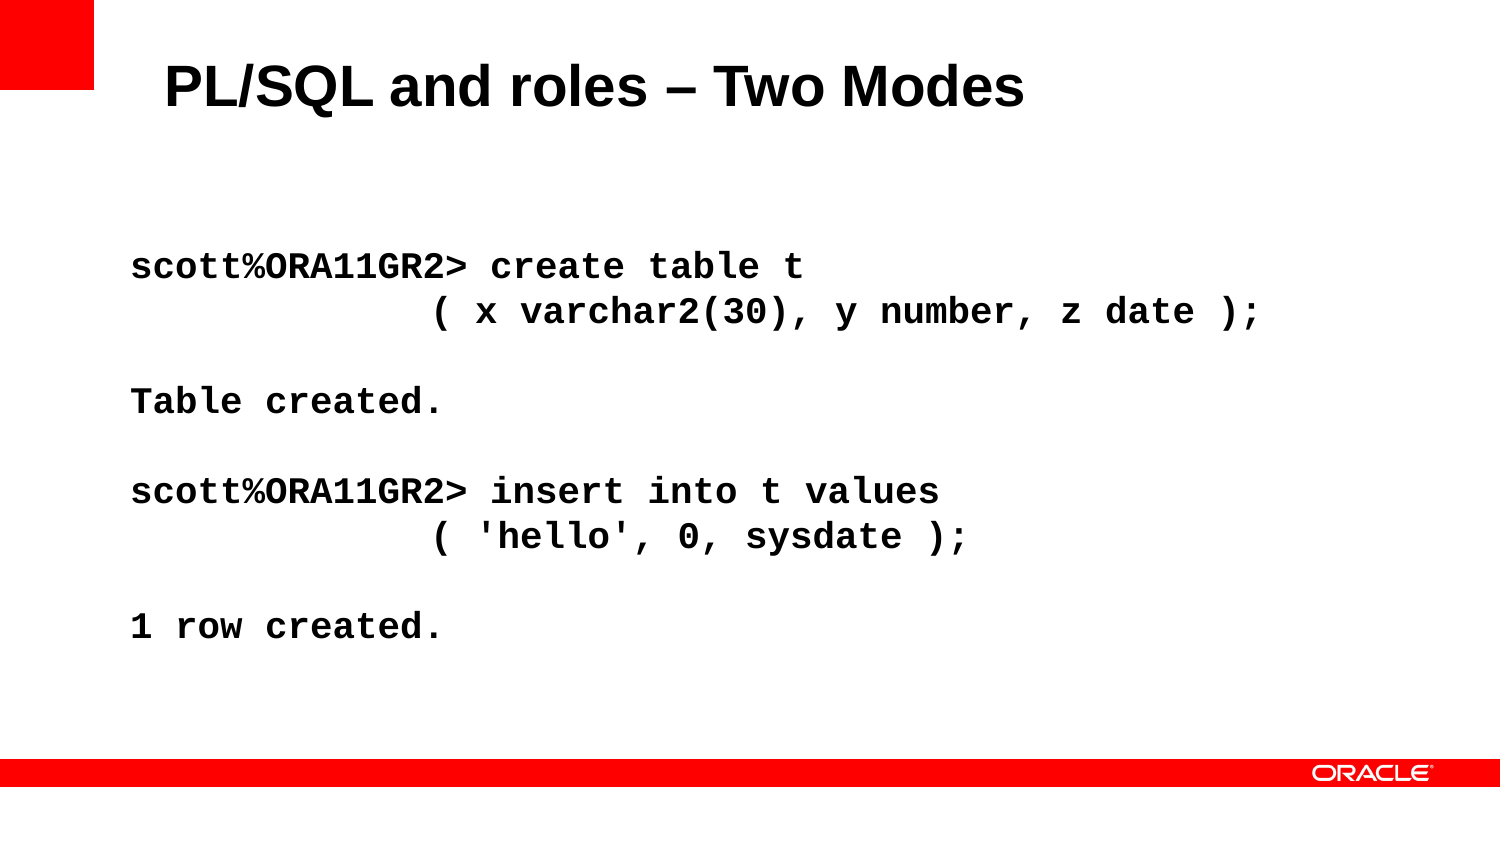

PL/SQL and roles – Two Modes
scott%ORA11GR2> create table t
		( x varchar2(30), y number, z date );

Table created.

scott%ORA11GR2> insert into t values
		( 'hello', 0, sysdate );

1 row created.